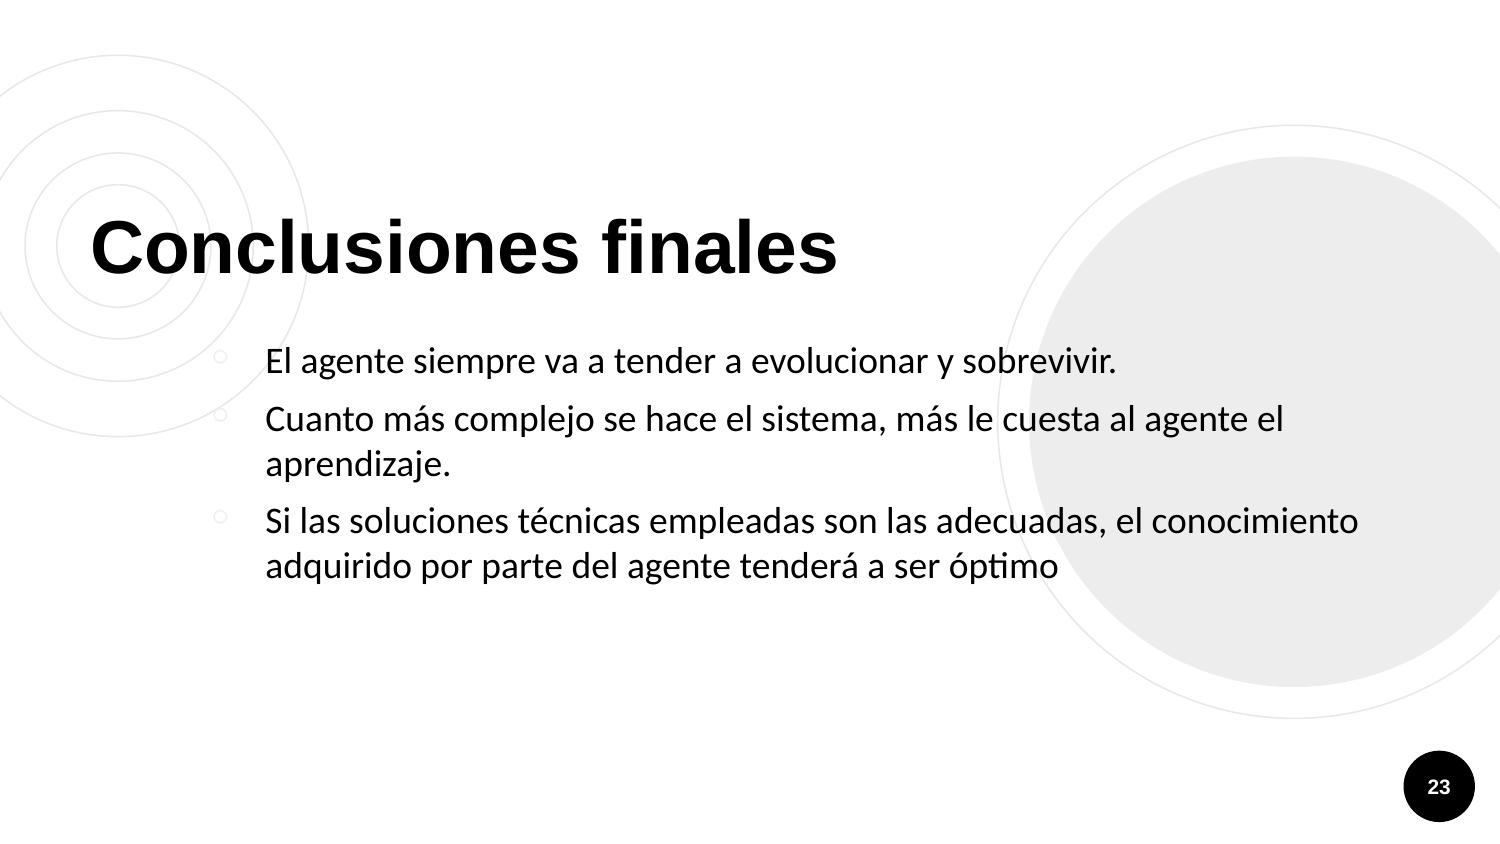

# Conclusiones finales
El agente siempre va a tender a evolucionar y sobrevivir.
Cuanto más complejo se hace el sistema, más le cuesta al agente el aprendizaje.
Si las soluciones técnicas empleadas son las adecuadas, el conocimiento adquirido por parte del agente tenderá a ser óptimo
23